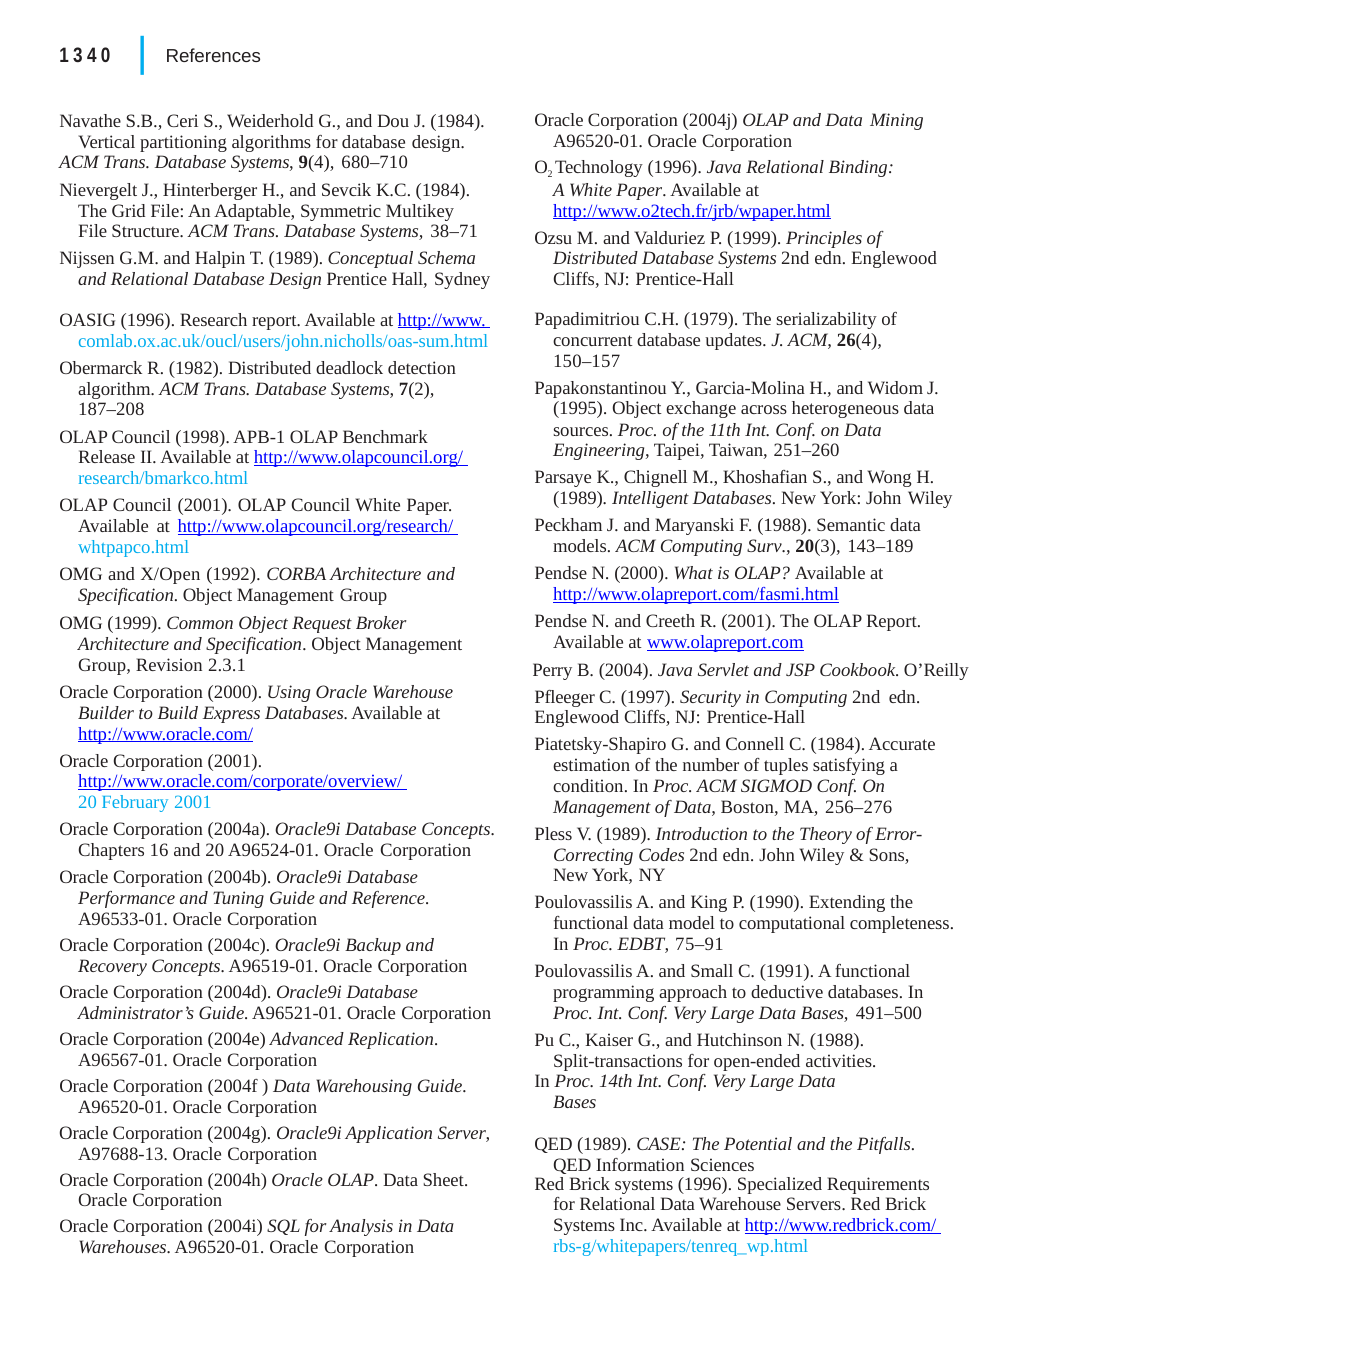

|
1340	References
Oracle Corporation (2004j) OLAP and Data Mining
A96520-01. Oracle Corporation
O2 Technology (1996). Java Relational Binding:  A White Paper. Available at  http://www.o2tech.fr/jrb/wpaper.html
Ozsu M. and Valduriez P. (1999). Principles of  Distributed Database Systems 2nd edn. Englewood  Cliffs, NJ: Prentice-Hall
Navathe S.B., Ceri S., Weiderhold G., and Dou J. (1984).  Vertical partitioning algorithms for database design.
ACM Trans. Database Systems, 9(4), 680–710
Nievergelt J., Hinterberger H., and Sevcik K.C. (1984).  The Grid File: An Adaptable, Symmetric Multikey  File Structure. ACM Trans. Database Systems, 38–71
Nijssen G.M. and Halpin T. (1989). Conceptual Schema  and Relational Database Design Prentice Hall, Sydney

OASIG (1996). Research report. Available at http://www.  comlab.ox.ac.uk/oucl/users/john.nicholls/oas-sum.html
Obermarck R. (1982). Distributed deadlock detection  algorithm. ACM Trans. Database Systems, 7(2),  187–208
OLAP Council (1998). APB-1 OLAP Benchmark  Release II. Available at http://www.olapcouncil.org/  research/bmarkco.html
OLAP Council (2001). OLAP Council White Paper.  Available at http://www.olapcouncil.org/research/  whtpapco.html
OMG and X/Open (1992). CORBA Architecture and  Specification. Object Management Group
OMG (1999). Common Object Request Broker  Architecture and Specification. Object Management  Group, Revision 2.3.1
Oracle Corporation (2000). Using Oracle Warehouse  Builder to Build Express Databases. Available at  http://www.oracle.com/
Oracle Corporation (2001).  http://www.oracle.com/corporate/overview/  20 February 2001
Oracle Corporation (2004a). Oracle9i Database Concepts.  Chapters 16 and 20 A96524-01. Oracle Corporation
Oracle Corporation (2004b). Oracle9i Database  Performance and Tuning Guide and Reference.  A96533-01. Oracle Corporation
Oracle Corporation (2004c). Oracle9i Backup and  Recovery Concepts. A96519-01. Oracle Corporation
Oracle Corporation (2004d). Oracle9i Database  Administrator’s Guide. A96521-01. Oracle Corporation
Oracle Corporation (2004e) Advanced Replication.  A96567-01. Oracle Corporation
Oracle Corporation (2004f ) Data Warehousing Guide.  A96520-01. Oracle Corporation
Oracle Corporation (2004g). Oracle9i Application Server,  A97688-13. Oracle Corporation
Oracle Corporation (2004h) Oracle OLAP. Data Sheet.  Oracle Corporation
Oracle Corporation (2004i) SQL for Analysis in Data  Warehouses. A96520-01. Oracle Corporation
Papadimitriou C.H. (1979). The serializability of  concurrent database updates. J. ACM, 26(4),  150–157
Papakonstantinou Y., Garcia-Molina H., and Widom J.  (1995). Object exchange across heterogeneous data  sources. Proc. of the 11th Int. Conf. on Data  Engineering, Taipei, Taiwan, 251–260
Parsaye K., Chignell M., Khoshafian S., and Wong H.  (1989). Intelligent Databases. New York: John Wiley
Peckham J. and Maryanski F. (1988). Semantic data  models. ACM Computing Surv., 20(3), 143–189
Pendse N. (2000). What is OLAP? Available at  http://www.olapreport.com/fasmi.html
Pendse N. and Creeth R. (2001). The OLAP Report.  Available at www.olapreport.com
Perry B. (2004). Java Servlet and JSP Cookbook. O’Reilly  Pfleeger C. (1997). Security in Computing 2nd edn.
Englewood Cliffs, NJ: Prentice-Hall
Piatetsky-Shapiro G. and Connell C. (1984). Accurate  estimation of the number of tuples satisfying a  condition. In Proc. ACM SIGMOD Conf. On  Management of Data, Boston, MA, 256–276
Pless V. (1989). Introduction to the Theory of Error-  Correcting Codes 2nd edn. John Wiley & Sons,  New York, NY
Poulovassilis A. and King P. (1990). Extending the  functional data model to computational completeness.  In Proc. EDBT, 75–91
Poulovassilis A. and Small C. (1991). A functional  programming approach to deductive databases. In  Proc. Int. Conf. Very Large Data Bases, 491–500
Pu C., Kaiser G., and Hutchinson N. (1988).  Split-transactions for open-ended activities.
In Proc. 14th Int. Conf. Very Large Data Bases

QED (1989). CASE: The Potential and the Pitfalls.  QED Information Sciences
Red Brick systems (1996). Specialized Requirements  for Relational Data Warehouse Servers. Red Brick  Systems Inc. Available at http://www.redbrick.com/  rbs-g/whitepapers/tenreq_wp.html